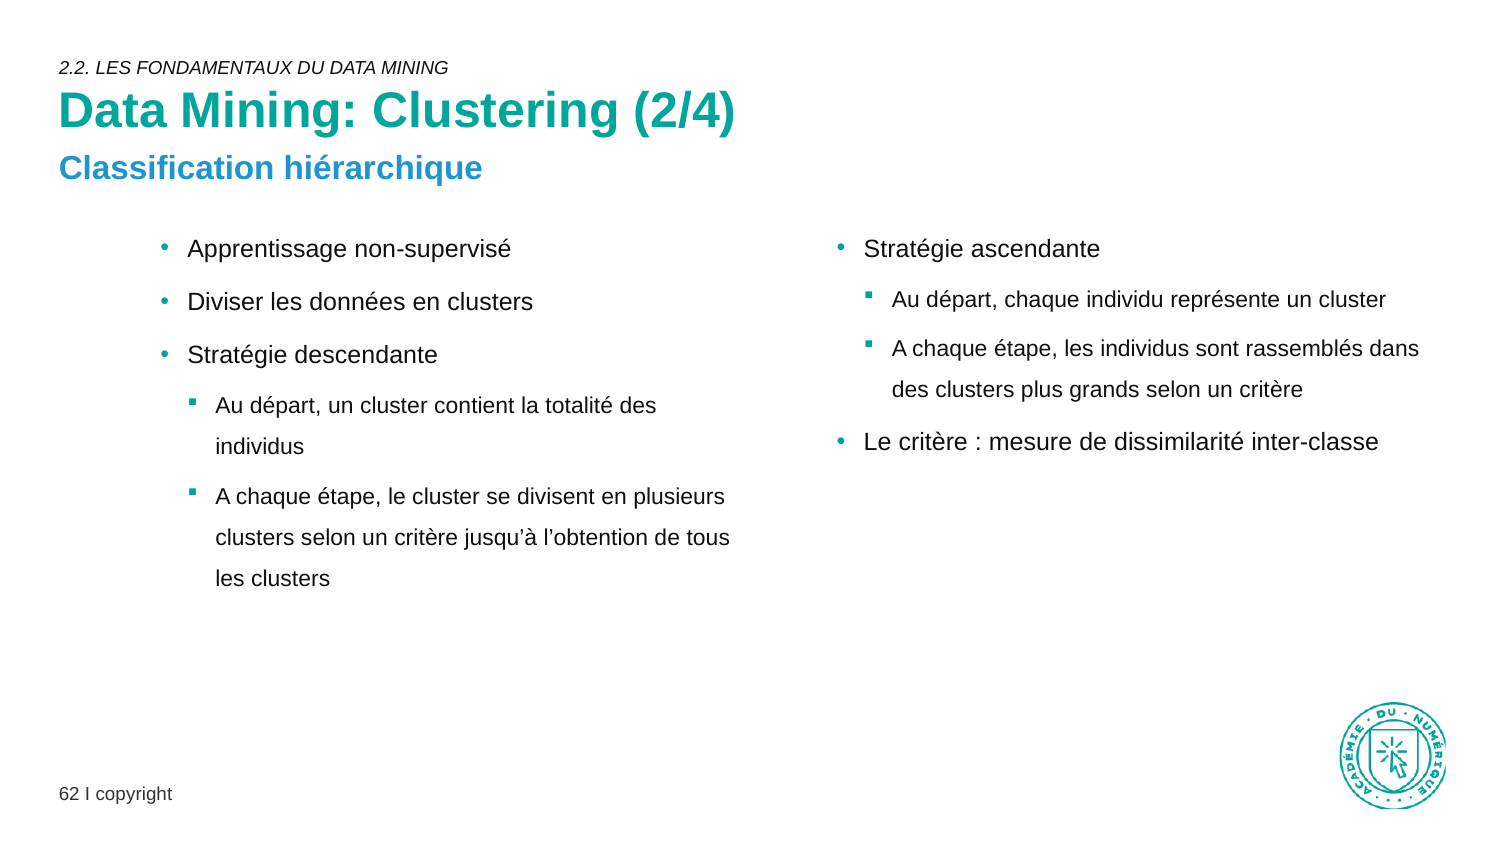

2.2. LES FONDAMENTAUX DU DATA MINING
Data Mining: Clustering (2/4)
Classification hiérarchique
Apprentissage non-supervisé
Diviser les données en clusters
Stratégie descendante
Au départ, un cluster contient la totalité des individus
A chaque étape, le cluster se divisent en plusieurs clusters selon un critère jusqu’à l’obtention de tous les clusters

Stratégie ascendante
Au départ, chaque individu représente un cluster
A chaque étape, les individus sont rassemblés dans des clusters plus grands selon un critère
Le critère : mesure de dissimilarité inter-classe